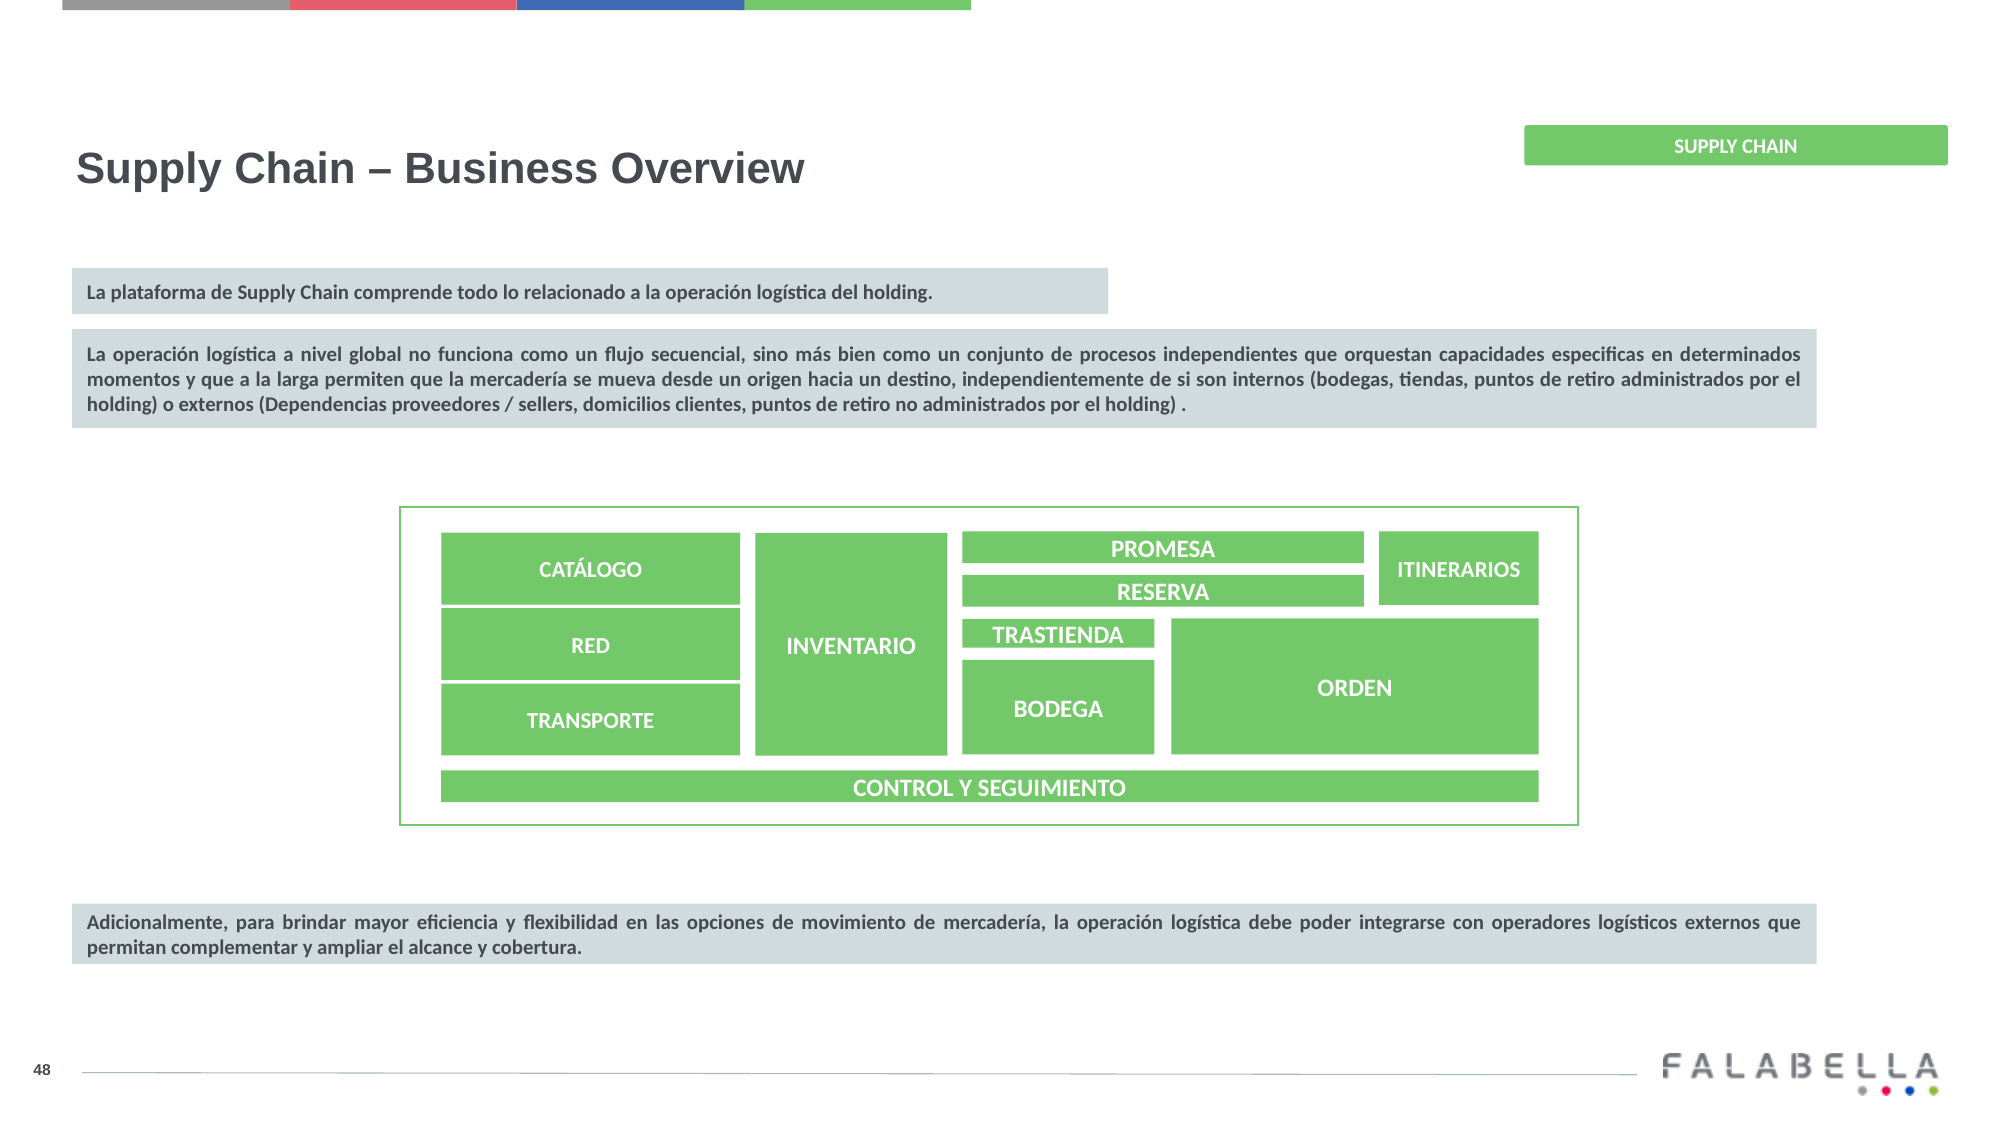

Supply Chain – Business Overview
SUPPLY CHAIN
La plataforma de Supply Chain comprende todo lo relacionado a la operación logística del holding.
La operación logística a nivel global no funciona como un flujo secuencial, sino más bien como un conjunto de procesos independientes que orquestan capacidades especificas en determinados momentos y que a la larga permiten que la mercadería se mueva desde un origen hacia un destino, independientemente de si son internos (bodegas, tiendas, puntos de retiro administrados por el holding) o externos (Dependencias proveedores / sellers, domicilios clientes, puntos de retiro no administrados por el holding) .

ITINERARIOS
PROMESA
INVENTARIO
CATÁLOGO
RESERVA
RED
ORDEN
TRASTIENDA
BODEGA
TRANSPORTE
CONTROL Y SEGUIMIENTO
Adicionalmente, para brindar mayor eficiencia y flexibilidad en las opciones de movimiento de mercadería, la operación logística debe poder integrarse con operadores logísticos externos que permitan complementar y ampliar el alcance y cobertura.